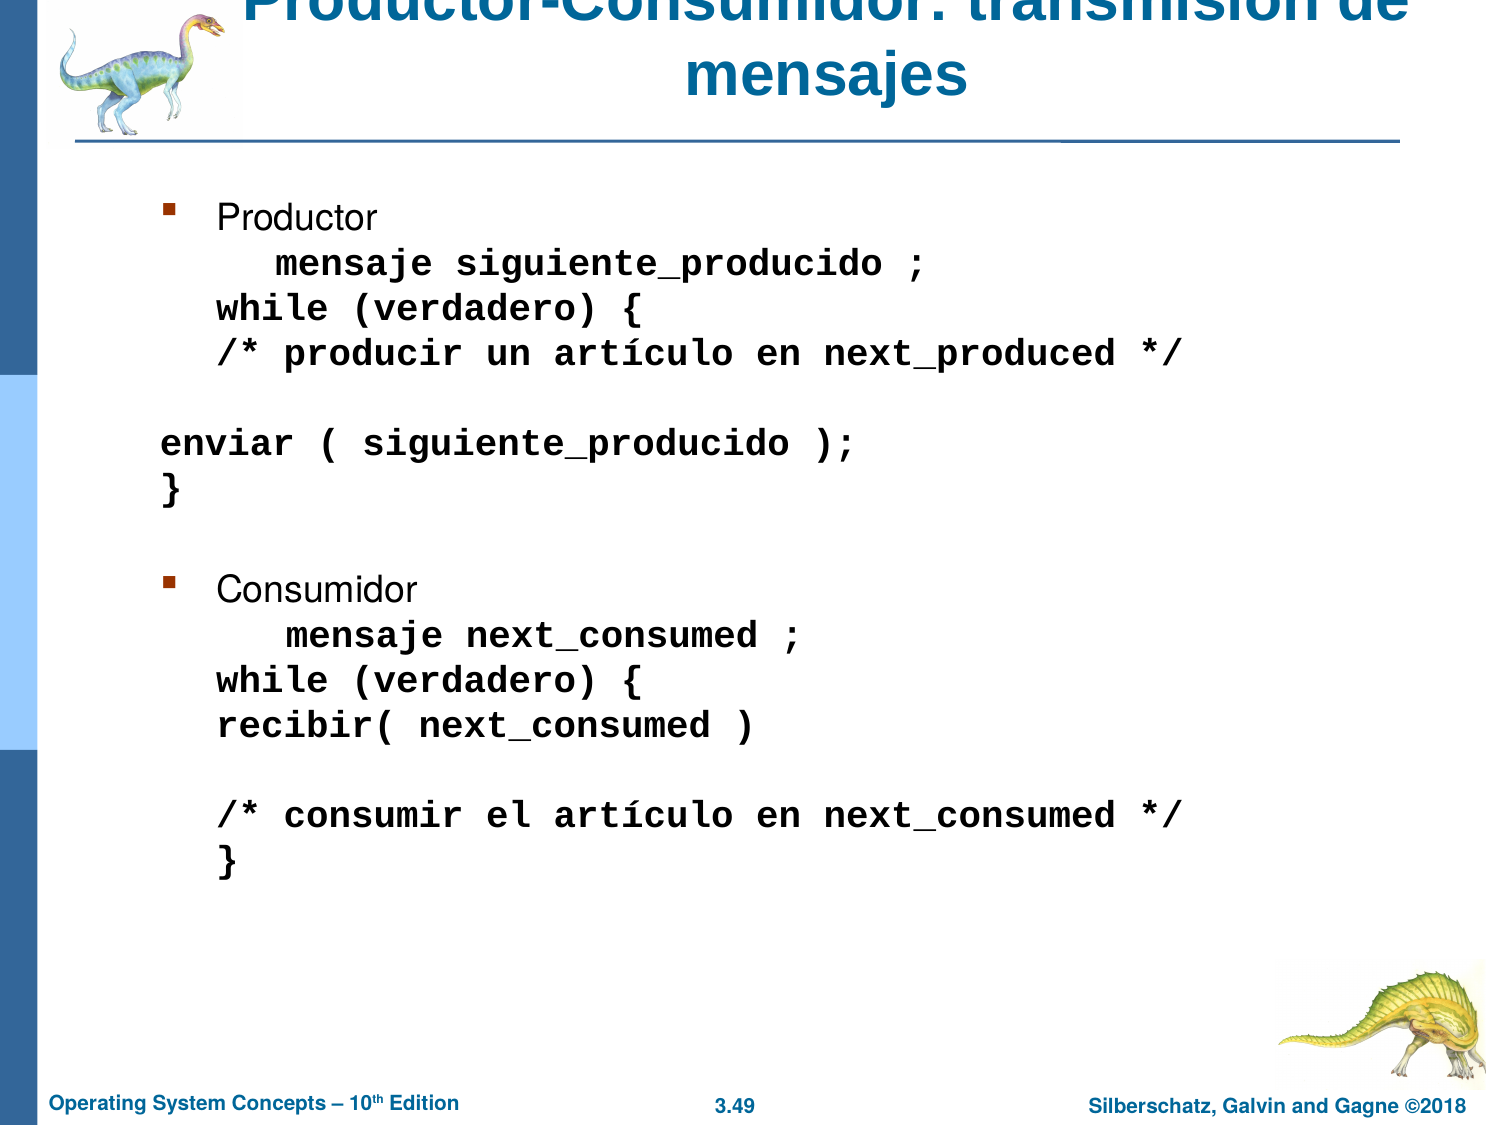

# Productor-Consumidor: transmisión de mensajes
Productor
           mensaje siguiente_producido ;
while (verdadero) {
/* producir un artículo en next_produced */
enviar ( siguiente_producido );
}

Consumidor
            mensaje next_consumed ;
while (verdadero) {
recibir( next_consumed )
/* consumir el artículo en next_consumed */
}